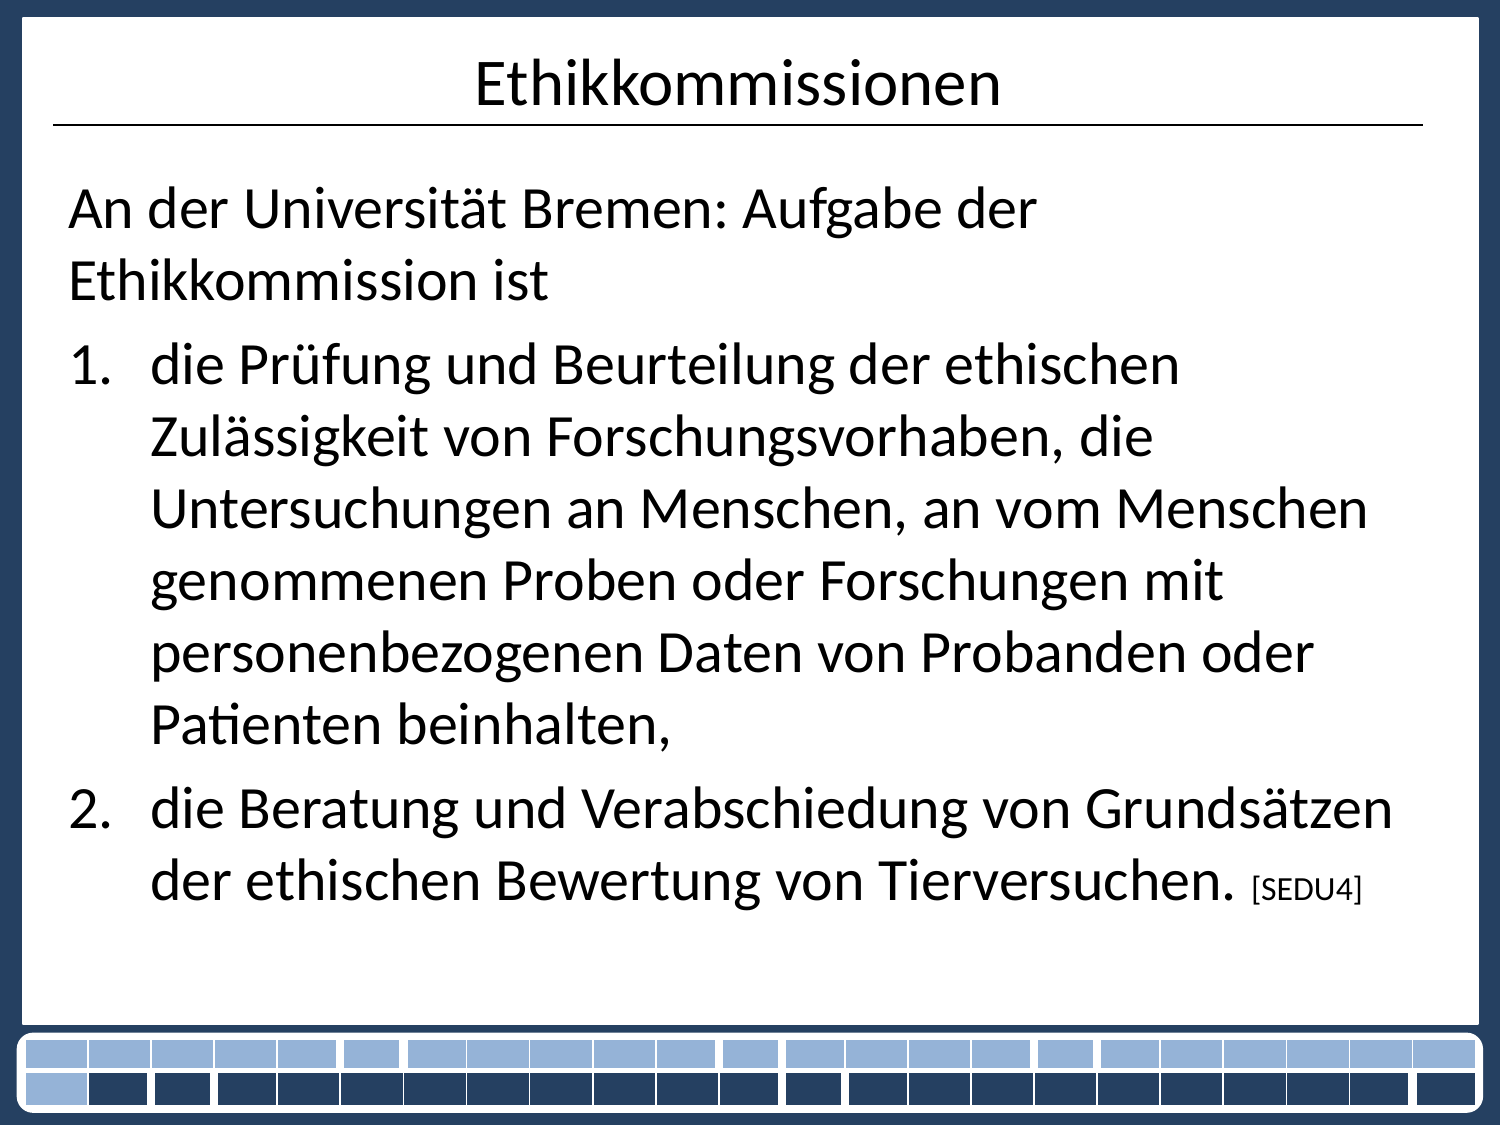

# Ethikkommissionen
An der Universität Bremen: Aufgabe der Ethikkommission ist
die Prüfung und Beurteilung der ethischen Zulässigkeit von Forschungsvorhaben, die Untersuchungen an Menschen, an vom Menschen genommenen Proben oder Forschungen mit personenbezogenen Daten von Probanden oder Patienten beinhalten,
die Beratung und Verabschiedung von Grundsätzen der ethischen Bewertung von Tierversuchen. [SEDU4]

|  |  |  |  |  |  |  |  |  |  |  |  |  |  |  |  |  |  |  |  |  |  |  |
| --- | --- | --- | --- | --- | --- | --- | --- | --- | --- | --- | --- | --- | --- | --- | --- | --- | --- | --- | --- | --- | --- | --- |
|  |  |  |  |  |  |  |  |  |  |  |  |  |  |  |  |  |  |  |  |  |  |  |
10.12.2013
35